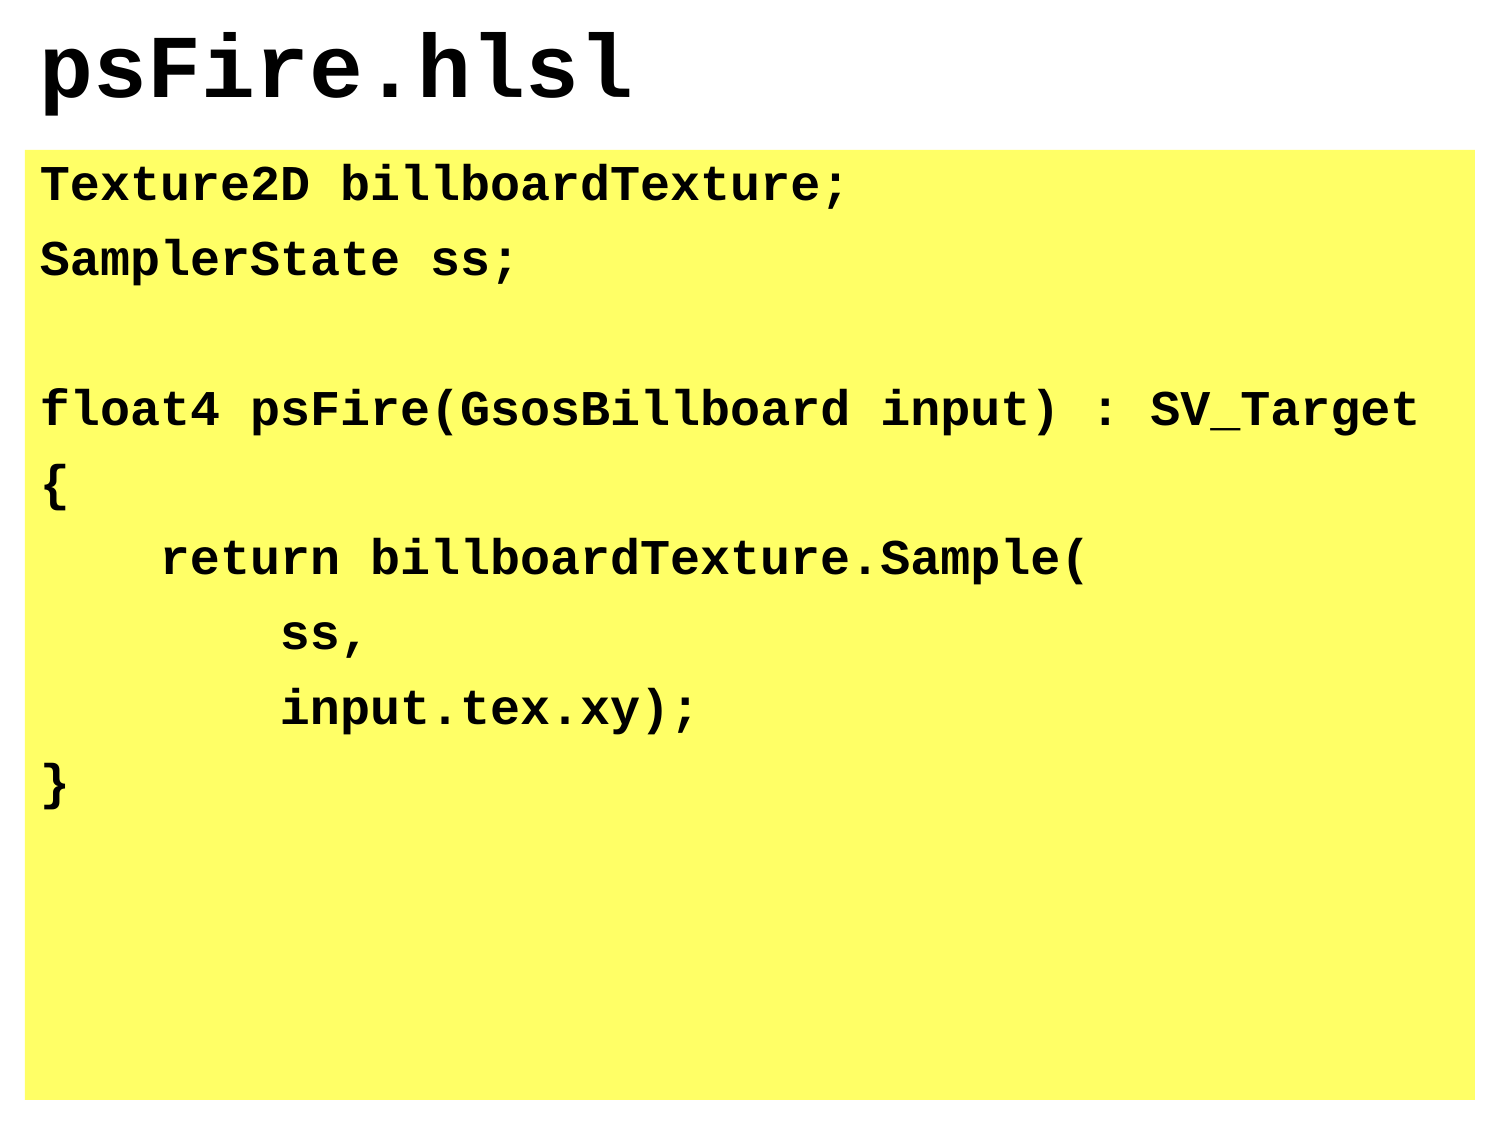

# psFire.hlsl
Texture2D billboardTexture;
SamplerState ss;

float4 psFire(GsosBillboard input) : SV_Target
{
    return billboardTexture.Sample(
        ss,
        input.tex.xy);
}